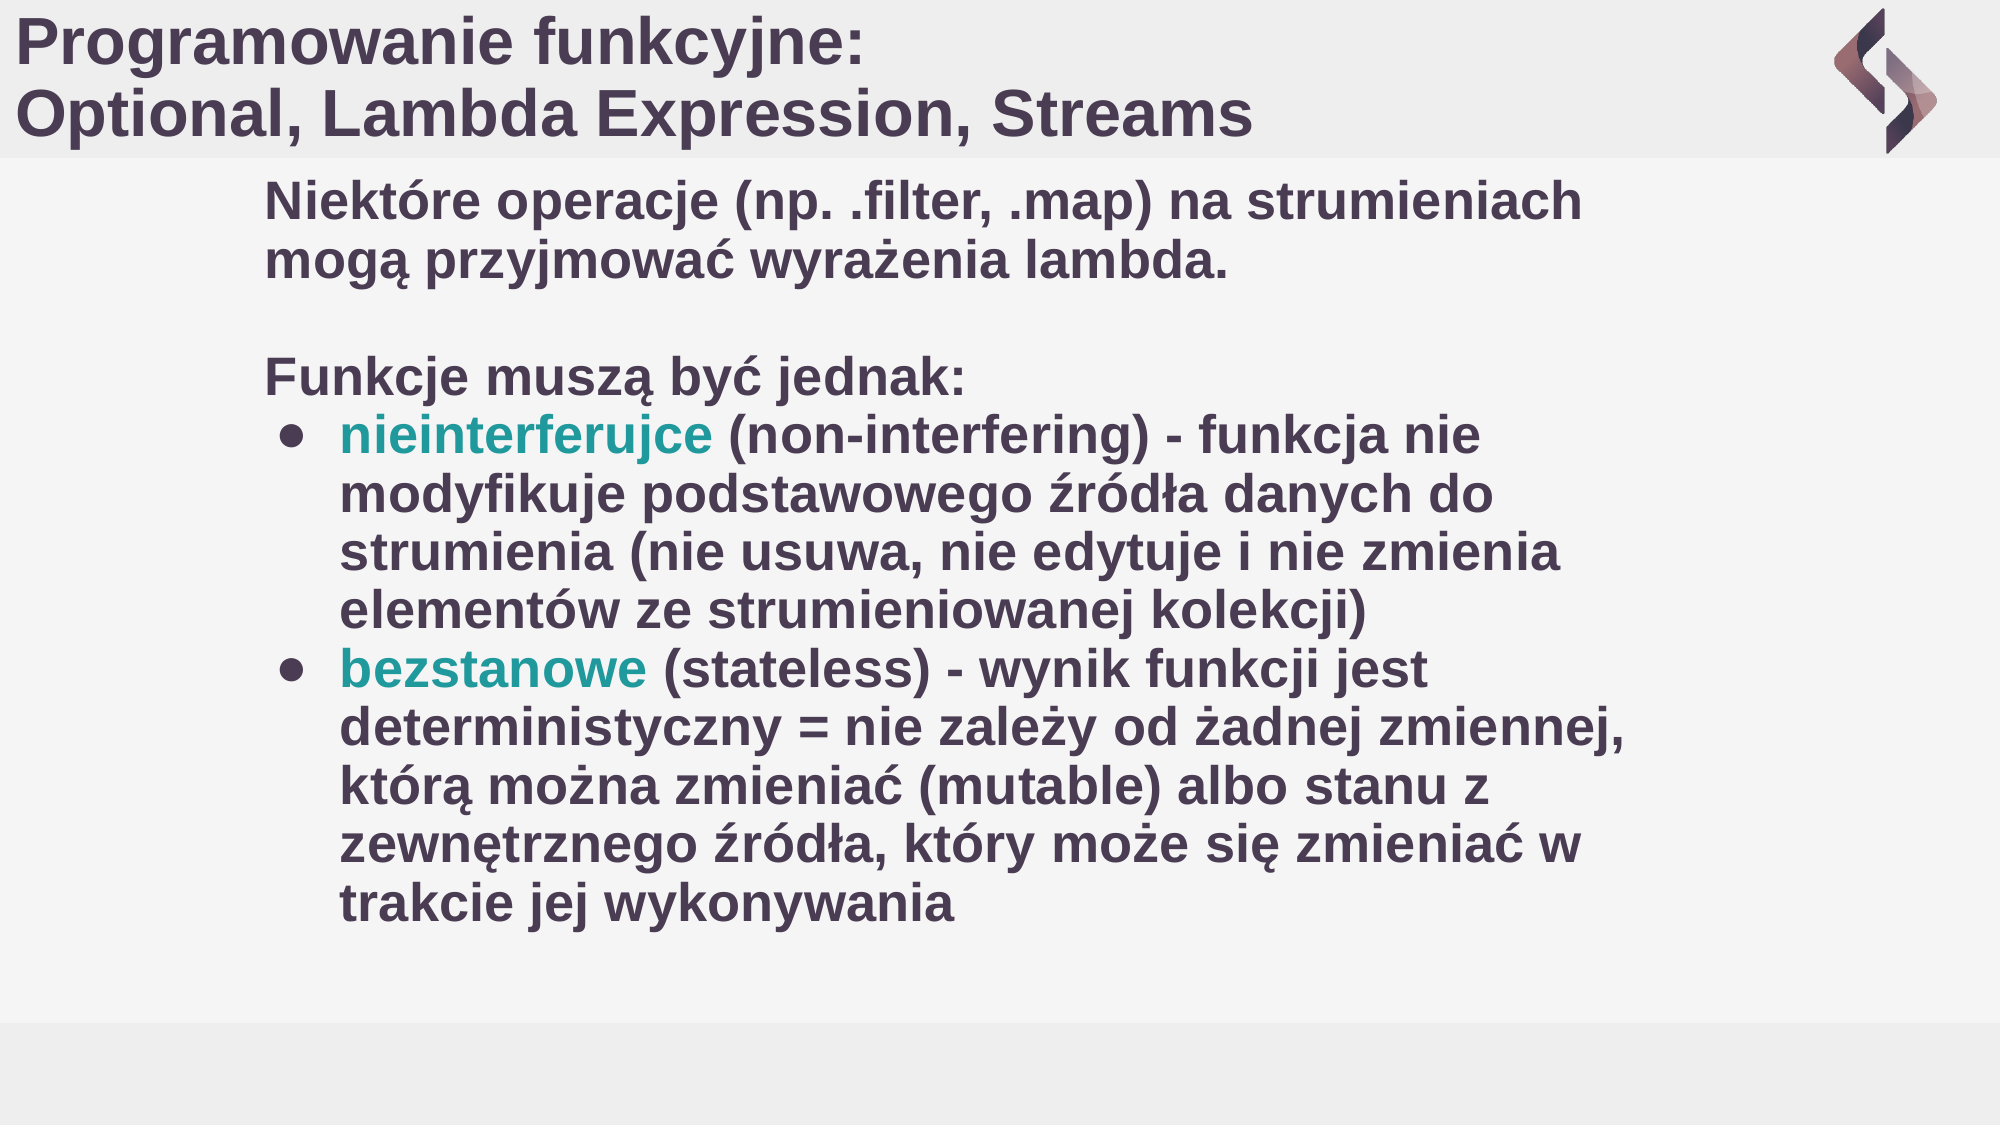

# Programowanie funkcyjne: Optional, Lambda Expression, Streams
Niektóre operacje (np. .filter, .map) na strumieniach mogą przyjmować wyrażenia lambda.

Funkcje muszą być jednak:
nieinterferujce (non-interfering) - funkcja nie modyfikuje podstawowego źródła danych do strumienia (nie usuwa, nie edytuje i nie zmienia elementów ze strumieniowanej kolekcji)
bezstanowe (stateless) - wynik funkcji jest deterministyczny = nie zależy od żadnej zmiennej, którą można zmieniać (mutable) albo stanu z zewnętrznego źródła, który może się zmieniać w trakcie jej wykonywania